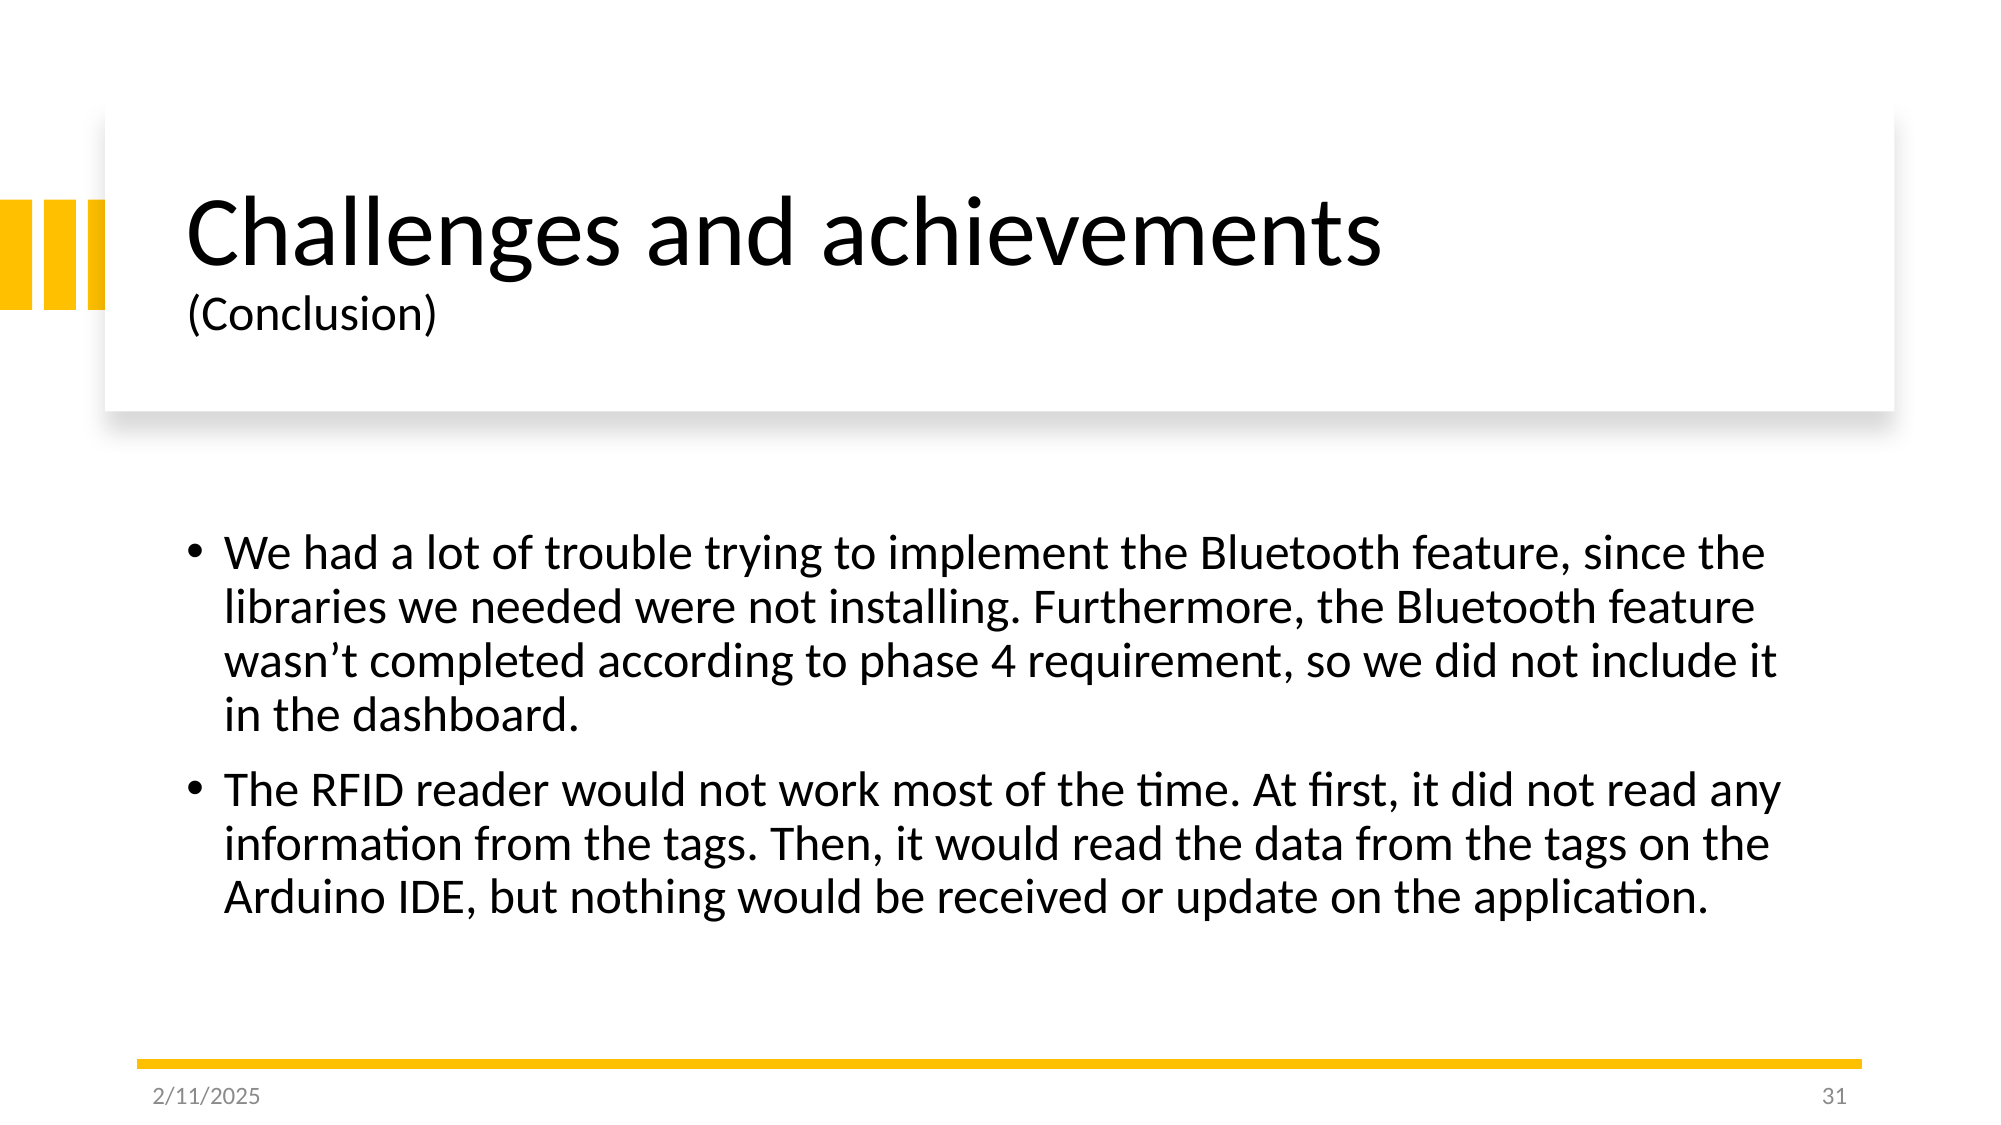

# Challenges and achievements (Conclusion)

We had a lot of trouble trying to implement the Bluetooth feature, since the libraries we needed were not installing. Furthermore, the Bluetooth feature wasn’t completed according to phase 4 requirement, so we did not include it in the dashboard.
The RFID reader would not work most of the time. At first, it did not read any information from the tags. Then, it would read the data from the tags on the Arduino IDE, but nothing would be received or update on the application.
2/11/2025
31